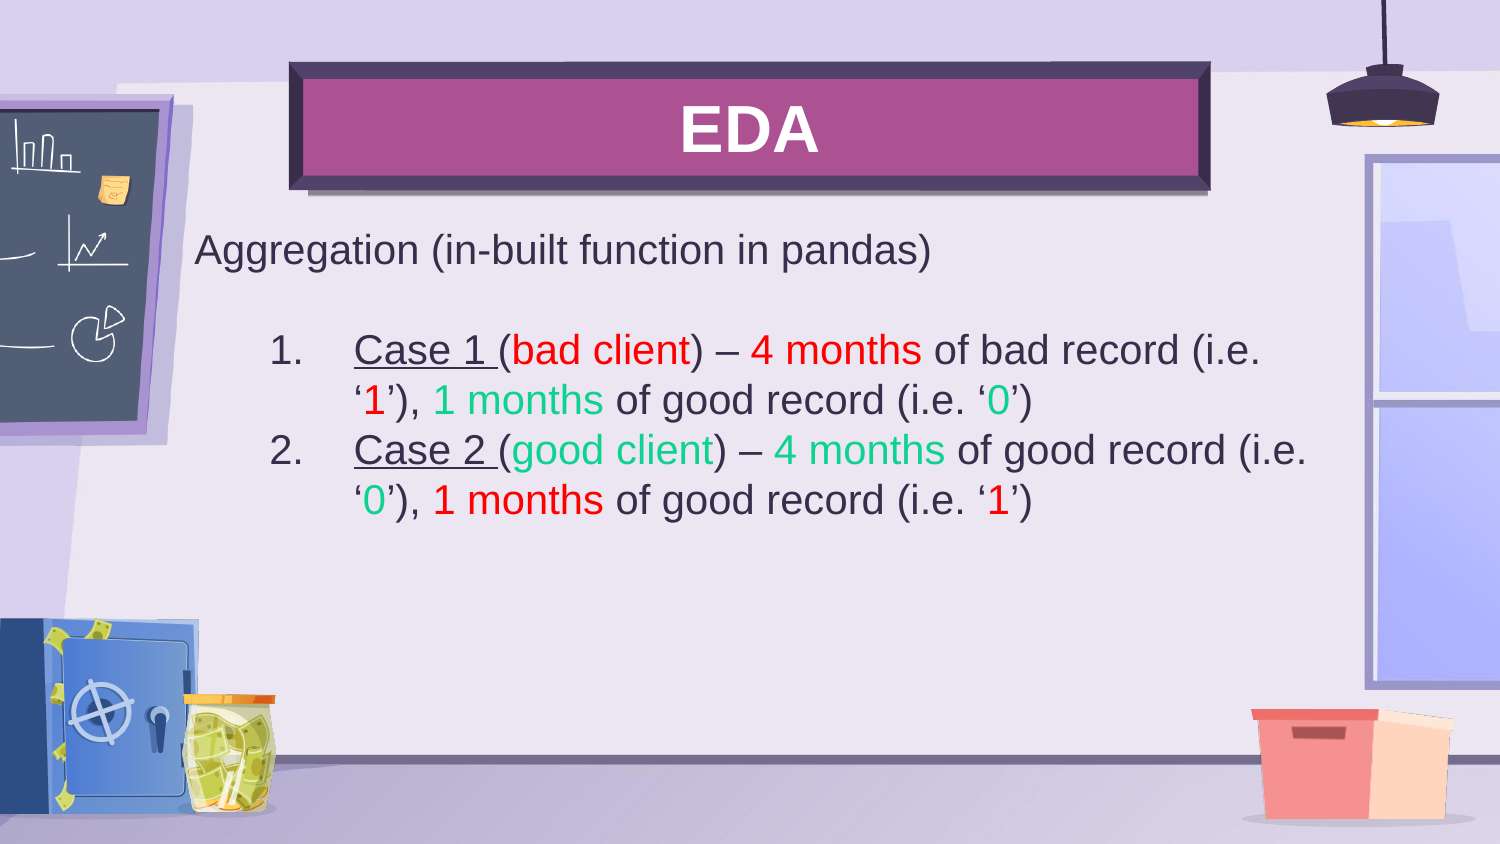

# EDA
Aggregation (in-built function in pandas)

Case 1 (bad client) – 4 months of bad record (i.e. ‘1’), 1 months of good record (i.e. ‘0’)
Case 2 (good client) – 4 months of good record (i.e. ‘0’), 1 months of good record (i.e. ‘1’)